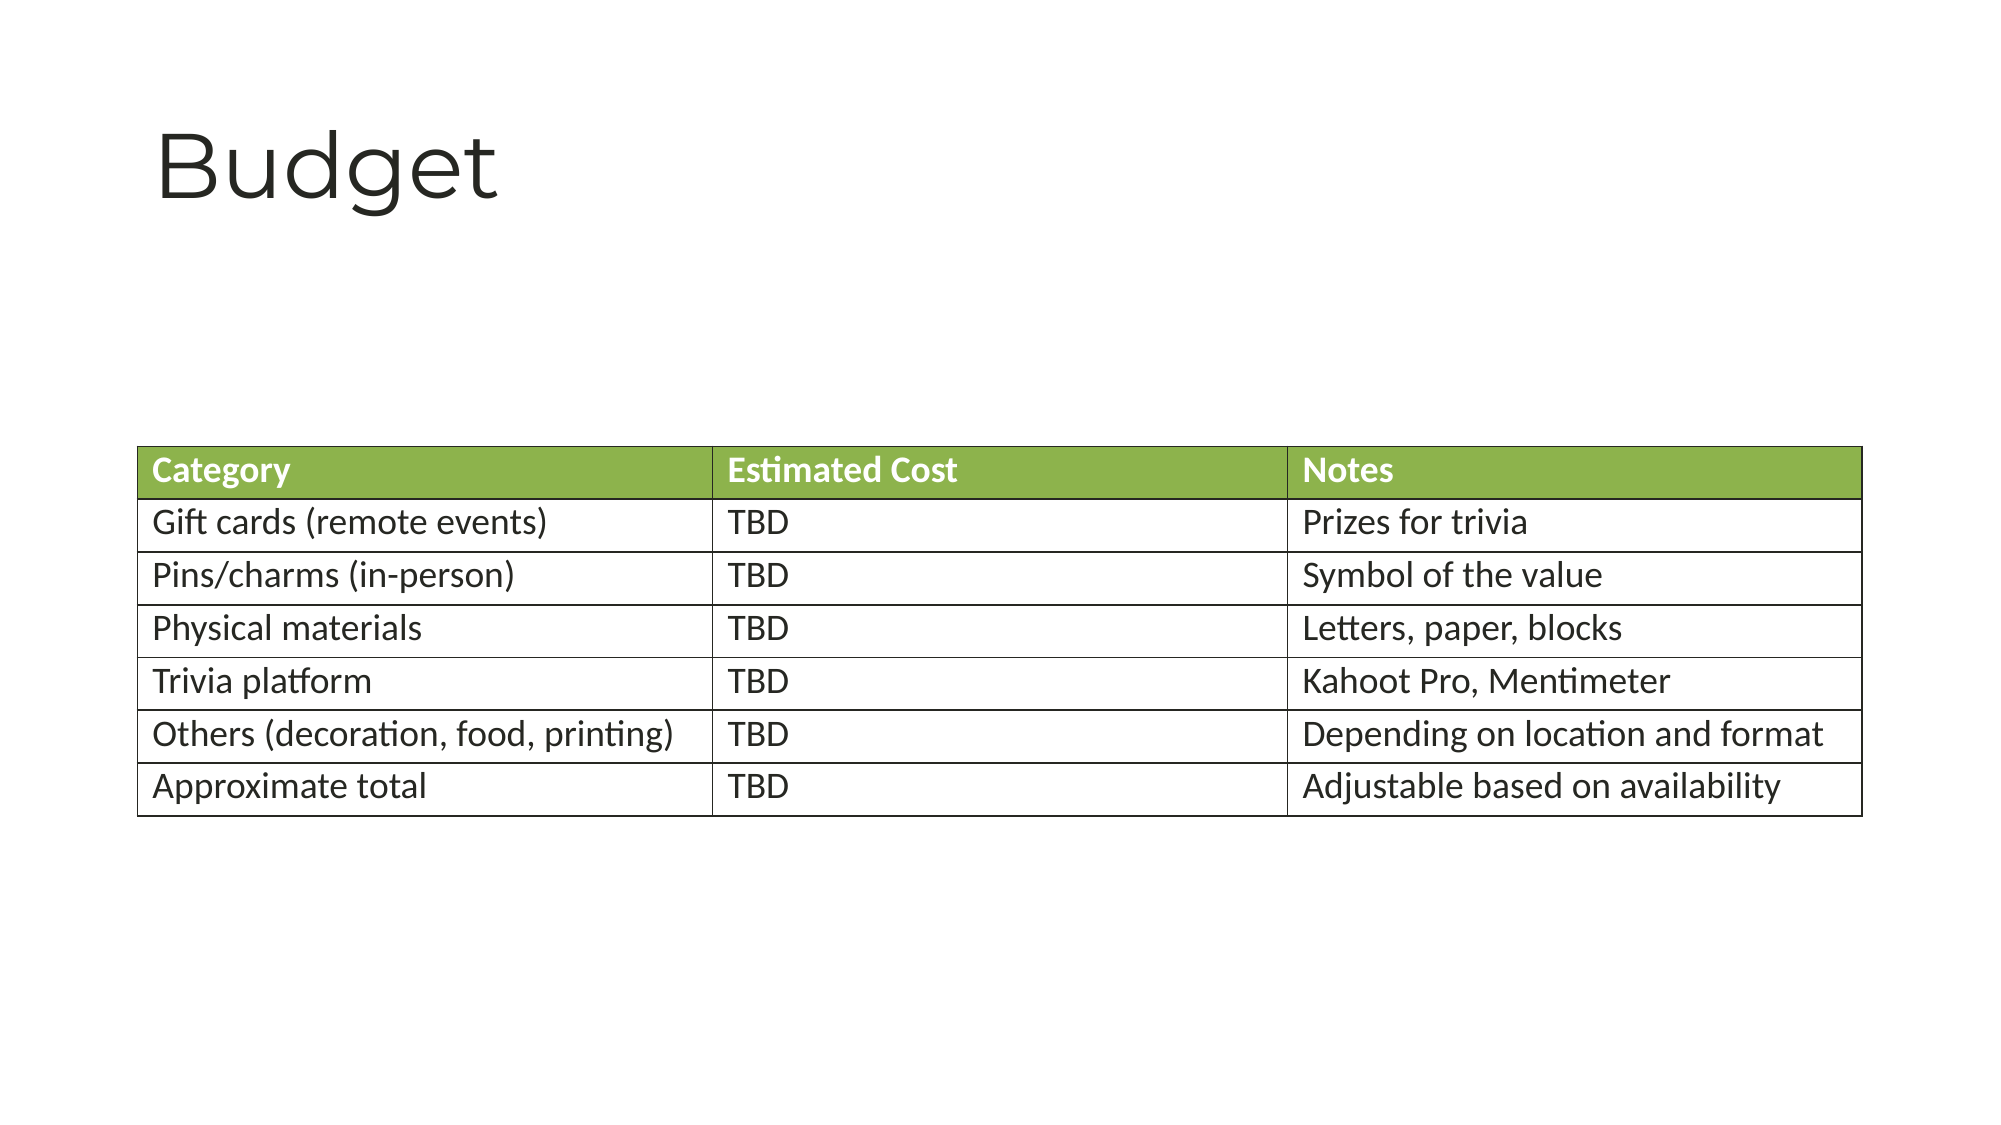

# Budget
| Category | Estimated Cost | Notes |
| --- | --- | --- |
| Gift cards (remote events) | TBD | Prizes for trivia |
| Pins/charms (in-person) | TBD | Symbol of the value |
| Physical materials | TBD | Letters, paper, blocks |
| Trivia platform | TBD | Kahoot Pro, Mentimeter |
| Others (decoration, food, printing) | TBD | Depending on location and format |
| Approximate total | TBD | Adjustable based on availability |